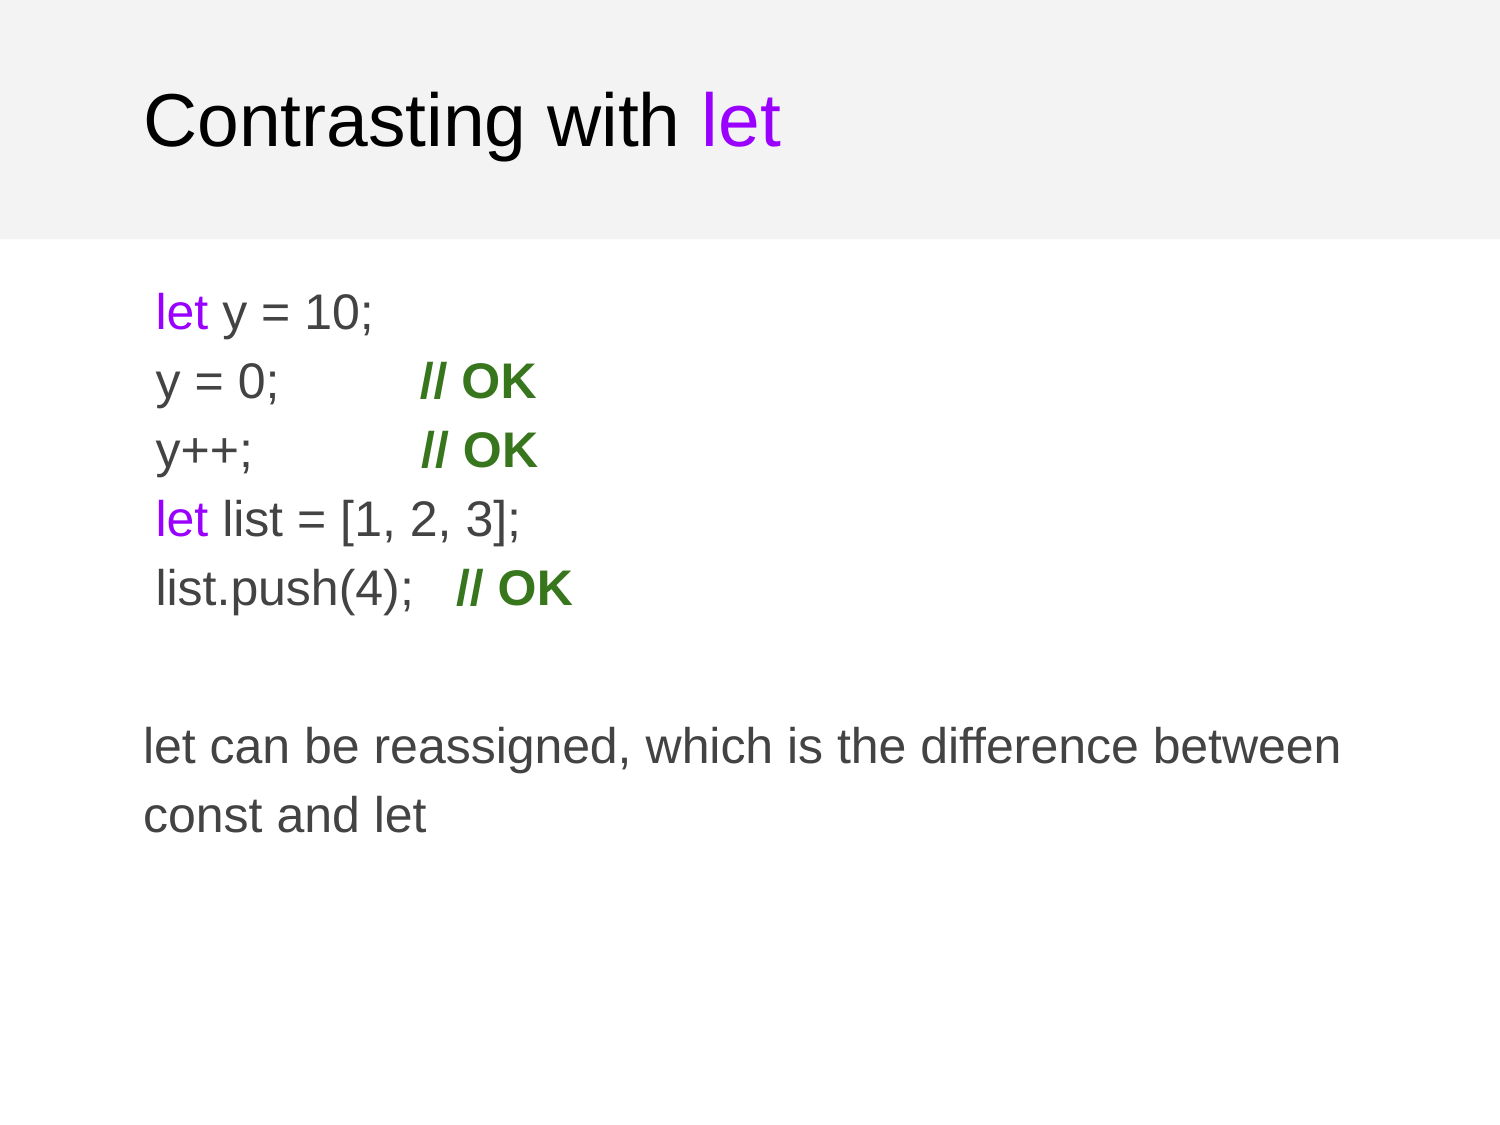

Contrasting with let
let y = 10;
y = 0;          // OK
y++;            // OK
let list = [1, 2, 3];
list.push(4);   // OK

let can be reassigned, which is the difference between const and let